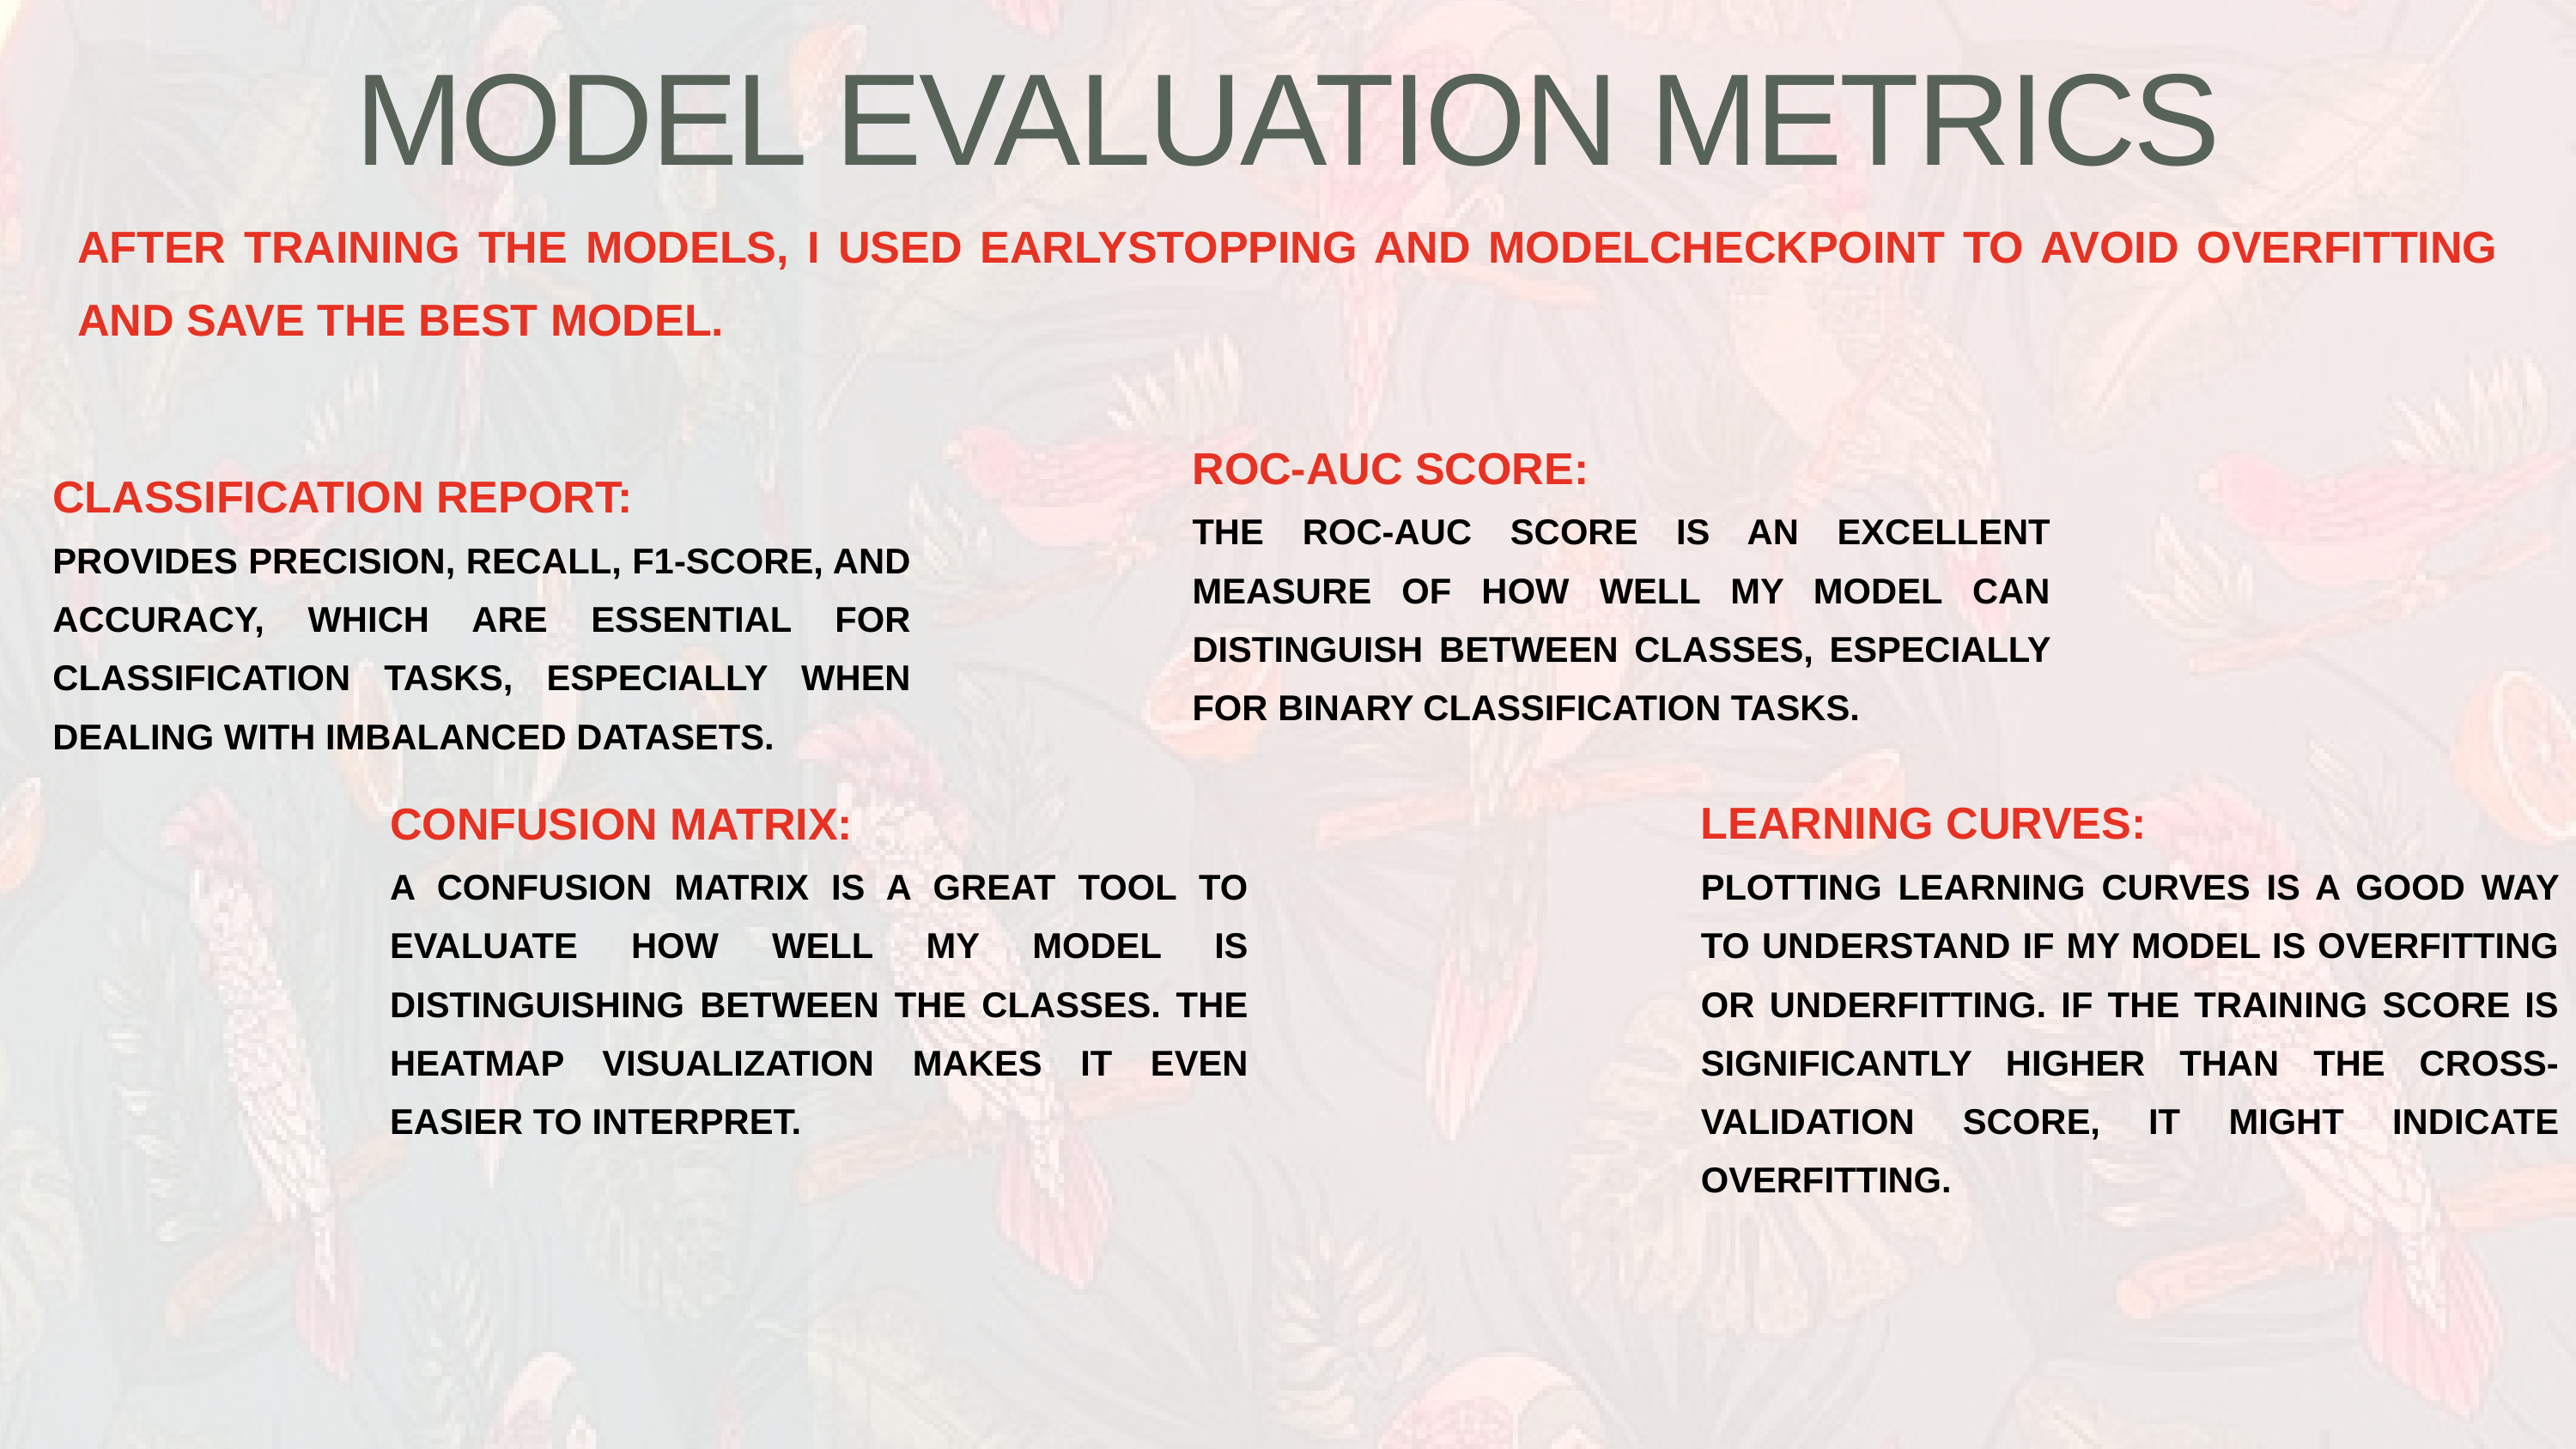

MODEL EVALUATION METRICS
AFTER TRAINING THE MODELS, I USED EARLYSTOPPING AND MODELCHECKPOINT TO AVOID OVERFITTING AND SAVE THE BEST MODEL.
ROC-AUC SCORE:
THE ROC-AUC SCORE IS AN EXCELLENT MEASURE OF HOW WELL MY MODEL CAN DISTINGUISH BETWEEN CLASSES, ESPECIALLY FOR BINARY CLASSIFICATION TASKS.
CLASSIFICATION REPORT:
PROVIDES PRECISION, RECALL, F1-SCORE, AND ACCURACY, WHICH ARE ESSENTIAL FOR CLASSIFICATION TASKS, ESPECIALLY WHEN DEALING WITH IMBALANCED DATASETS.
CONFUSION MATRIX:
A CONFUSION MATRIX IS A GREAT TOOL TO EVALUATE HOW WELL MY MODEL IS DISTINGUISHING BETWEEN THE CLASSES. THE HEATMAP VISUALIZATION MAKES IT EVEN EASIER TO INTERPRET.
LEARNING CURVES:
PLOTTING LEARNING CURVES IS A GOOD WAY TO UNDERSTAND IF MY MODEL IS OVERFITTING OR UNDERFITTING. IF THE TRAINING SCORE IS SIGNIFICANTLY HIGHER THAN THE CROSS-VALIDATION SCORE, IT MIGHT INDICATE OVERFITTING.